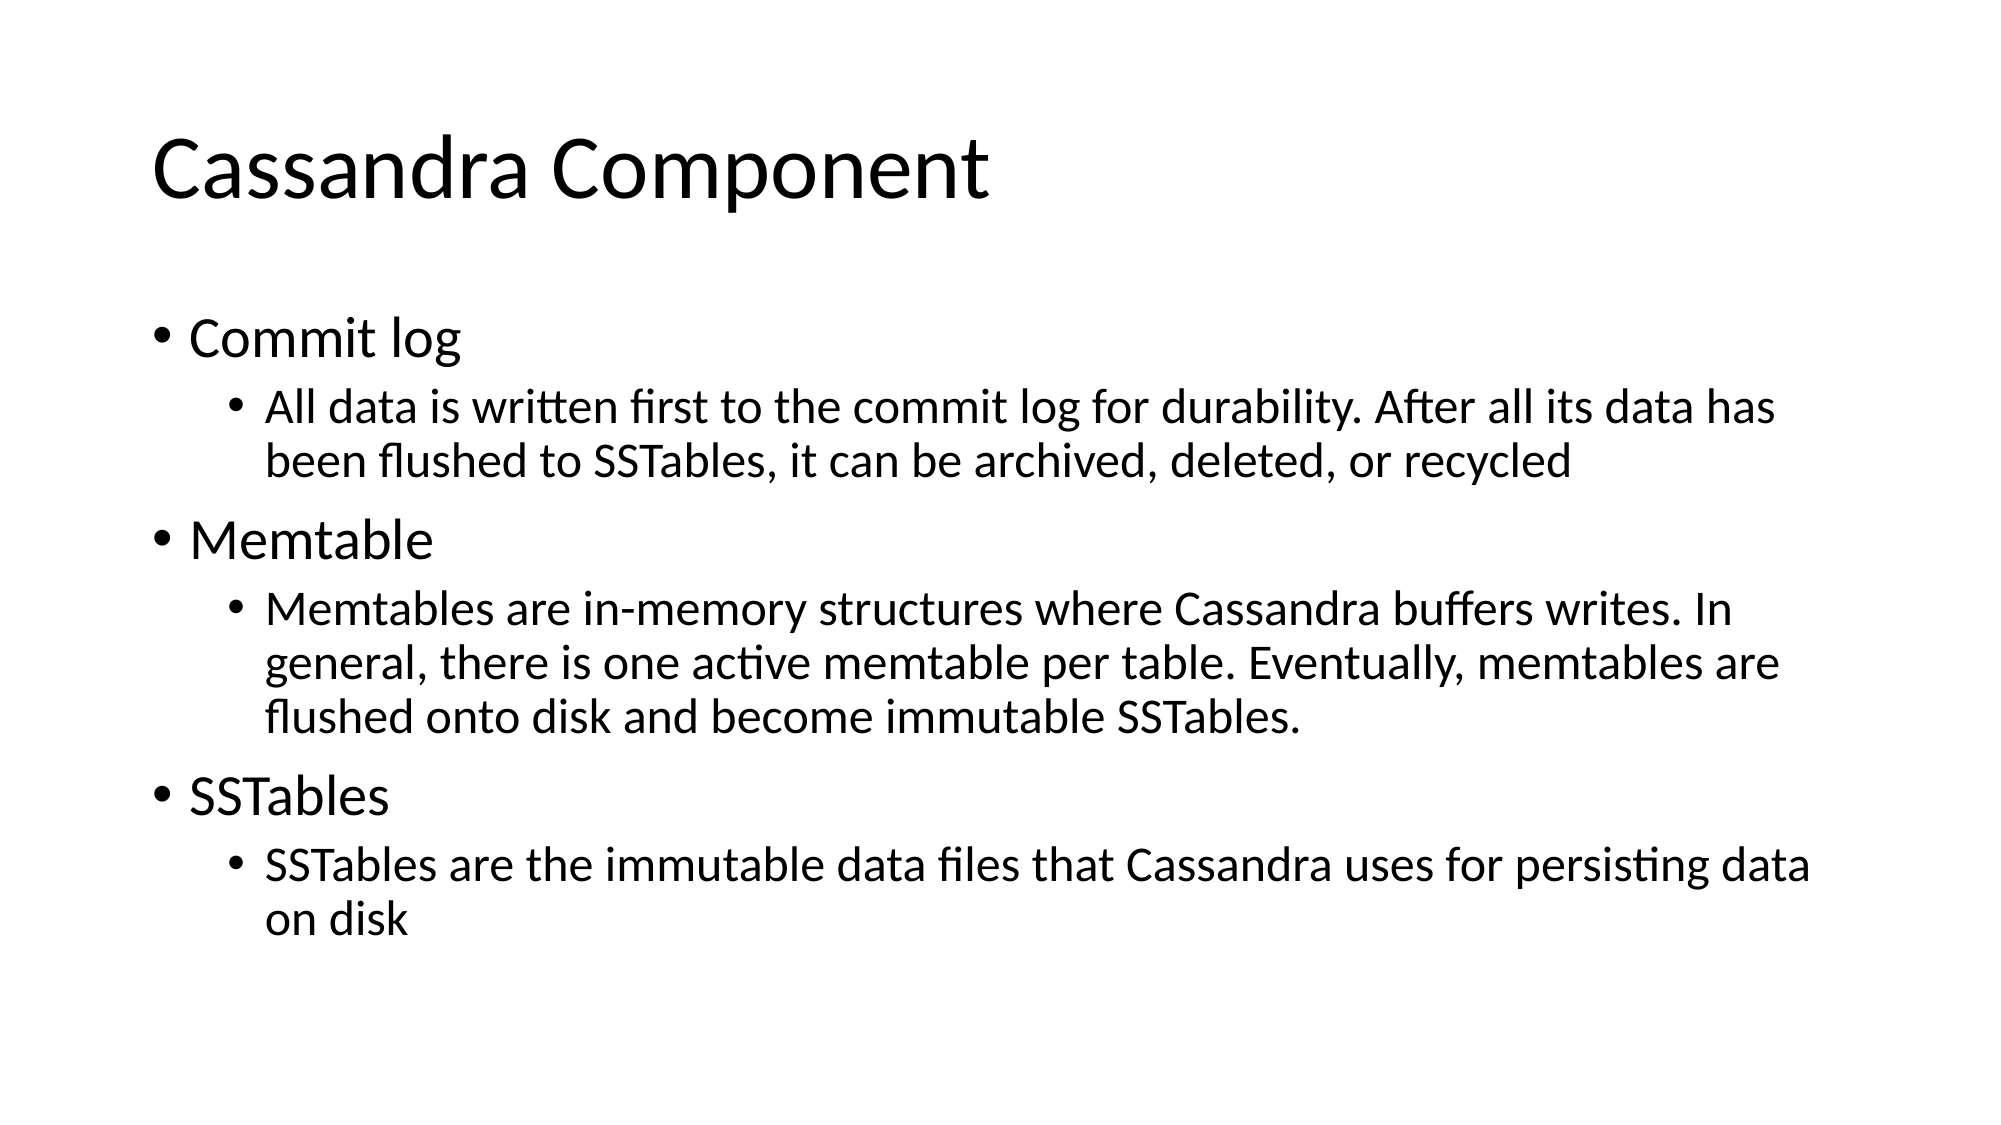

# Cassandra Component
Commit log
All data is written first to the commit log for durability. After all its data has been flushed to SSTables, it can be archived, deleted, or recycled
Memtable
Memtables are in-memory structures where Cassandra buffers writes. In general, there is one active memtable per table. Eventually, memtables are flushed onto disk and become immutable SSTables.
SSTables
SSTables are the immutable data files that Cassandra uses for persisting data on disk